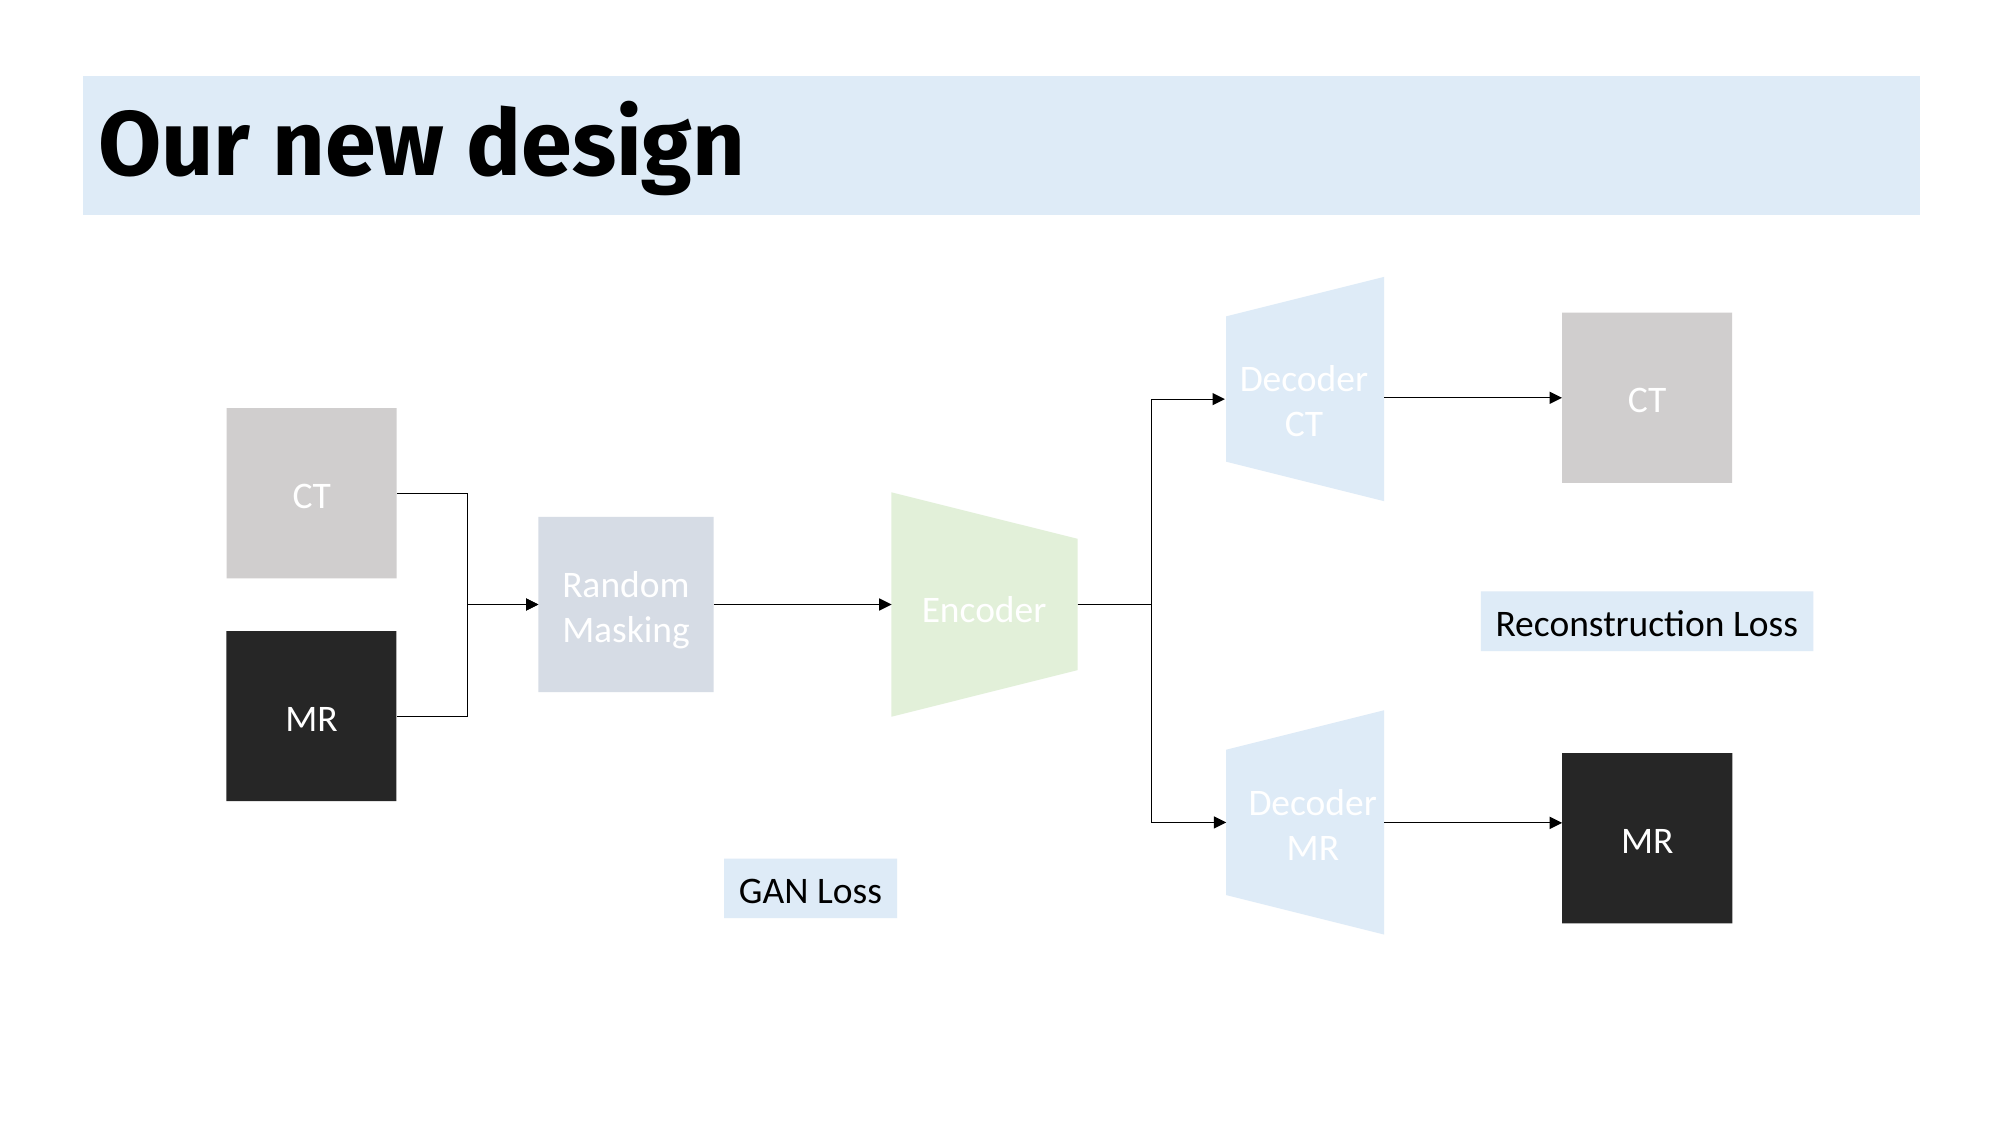

# Our new design

CT
Decoder
CT
CT

Random
Masking
Encoder
Reconstruction Loss
MR

MR
Decoder
MR
GAN Loss